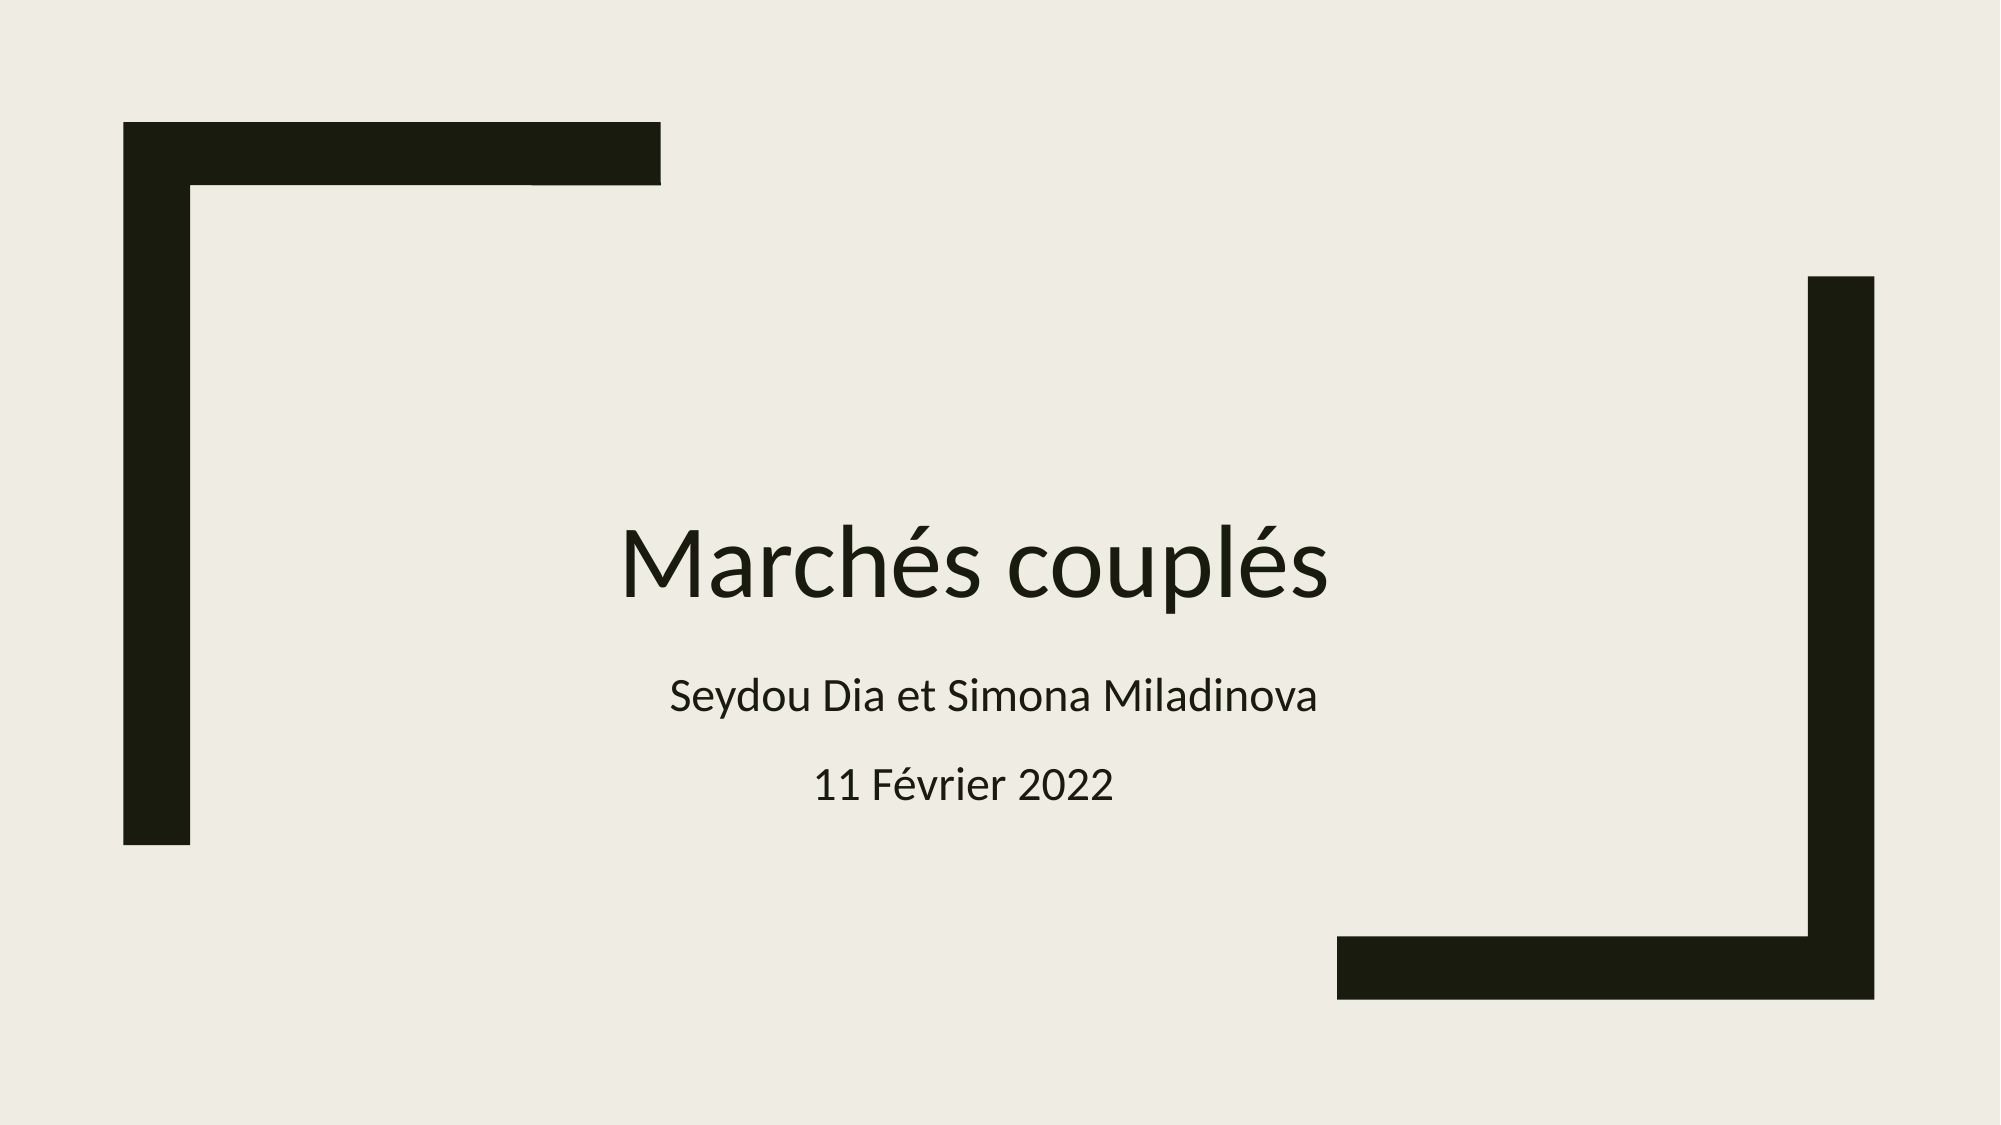

Marchés couplés
Seydou Dia et Simona Miladinova
11 Février 2022